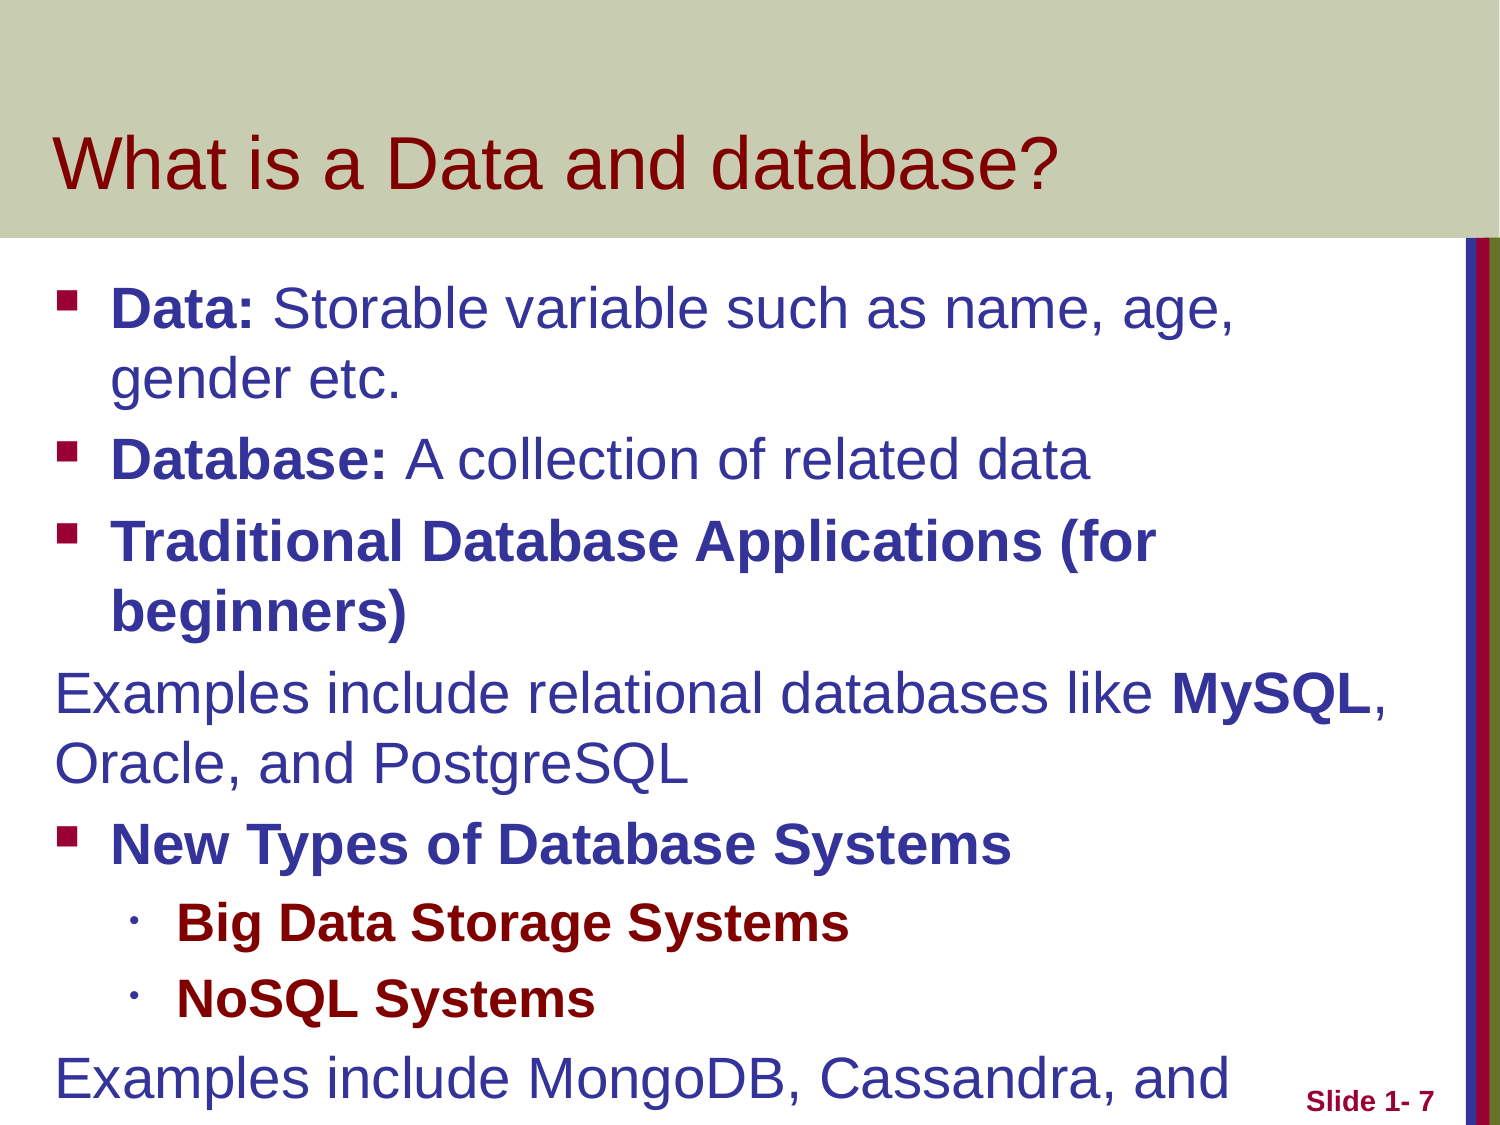

# What is a Data and database?
Data: Storable variable such as name, age, gender etc.
Database: A collection of related data
Traditional Database Applications (for beginners)
Examples include relational databases like MySQL, Oracle, and PostgreSQL
New Types of Database Systems
Big Data Storage Systems
NoSQL Systems
Examples include MongoDB, Cassandra, and Hadoop
Slide 1- 7